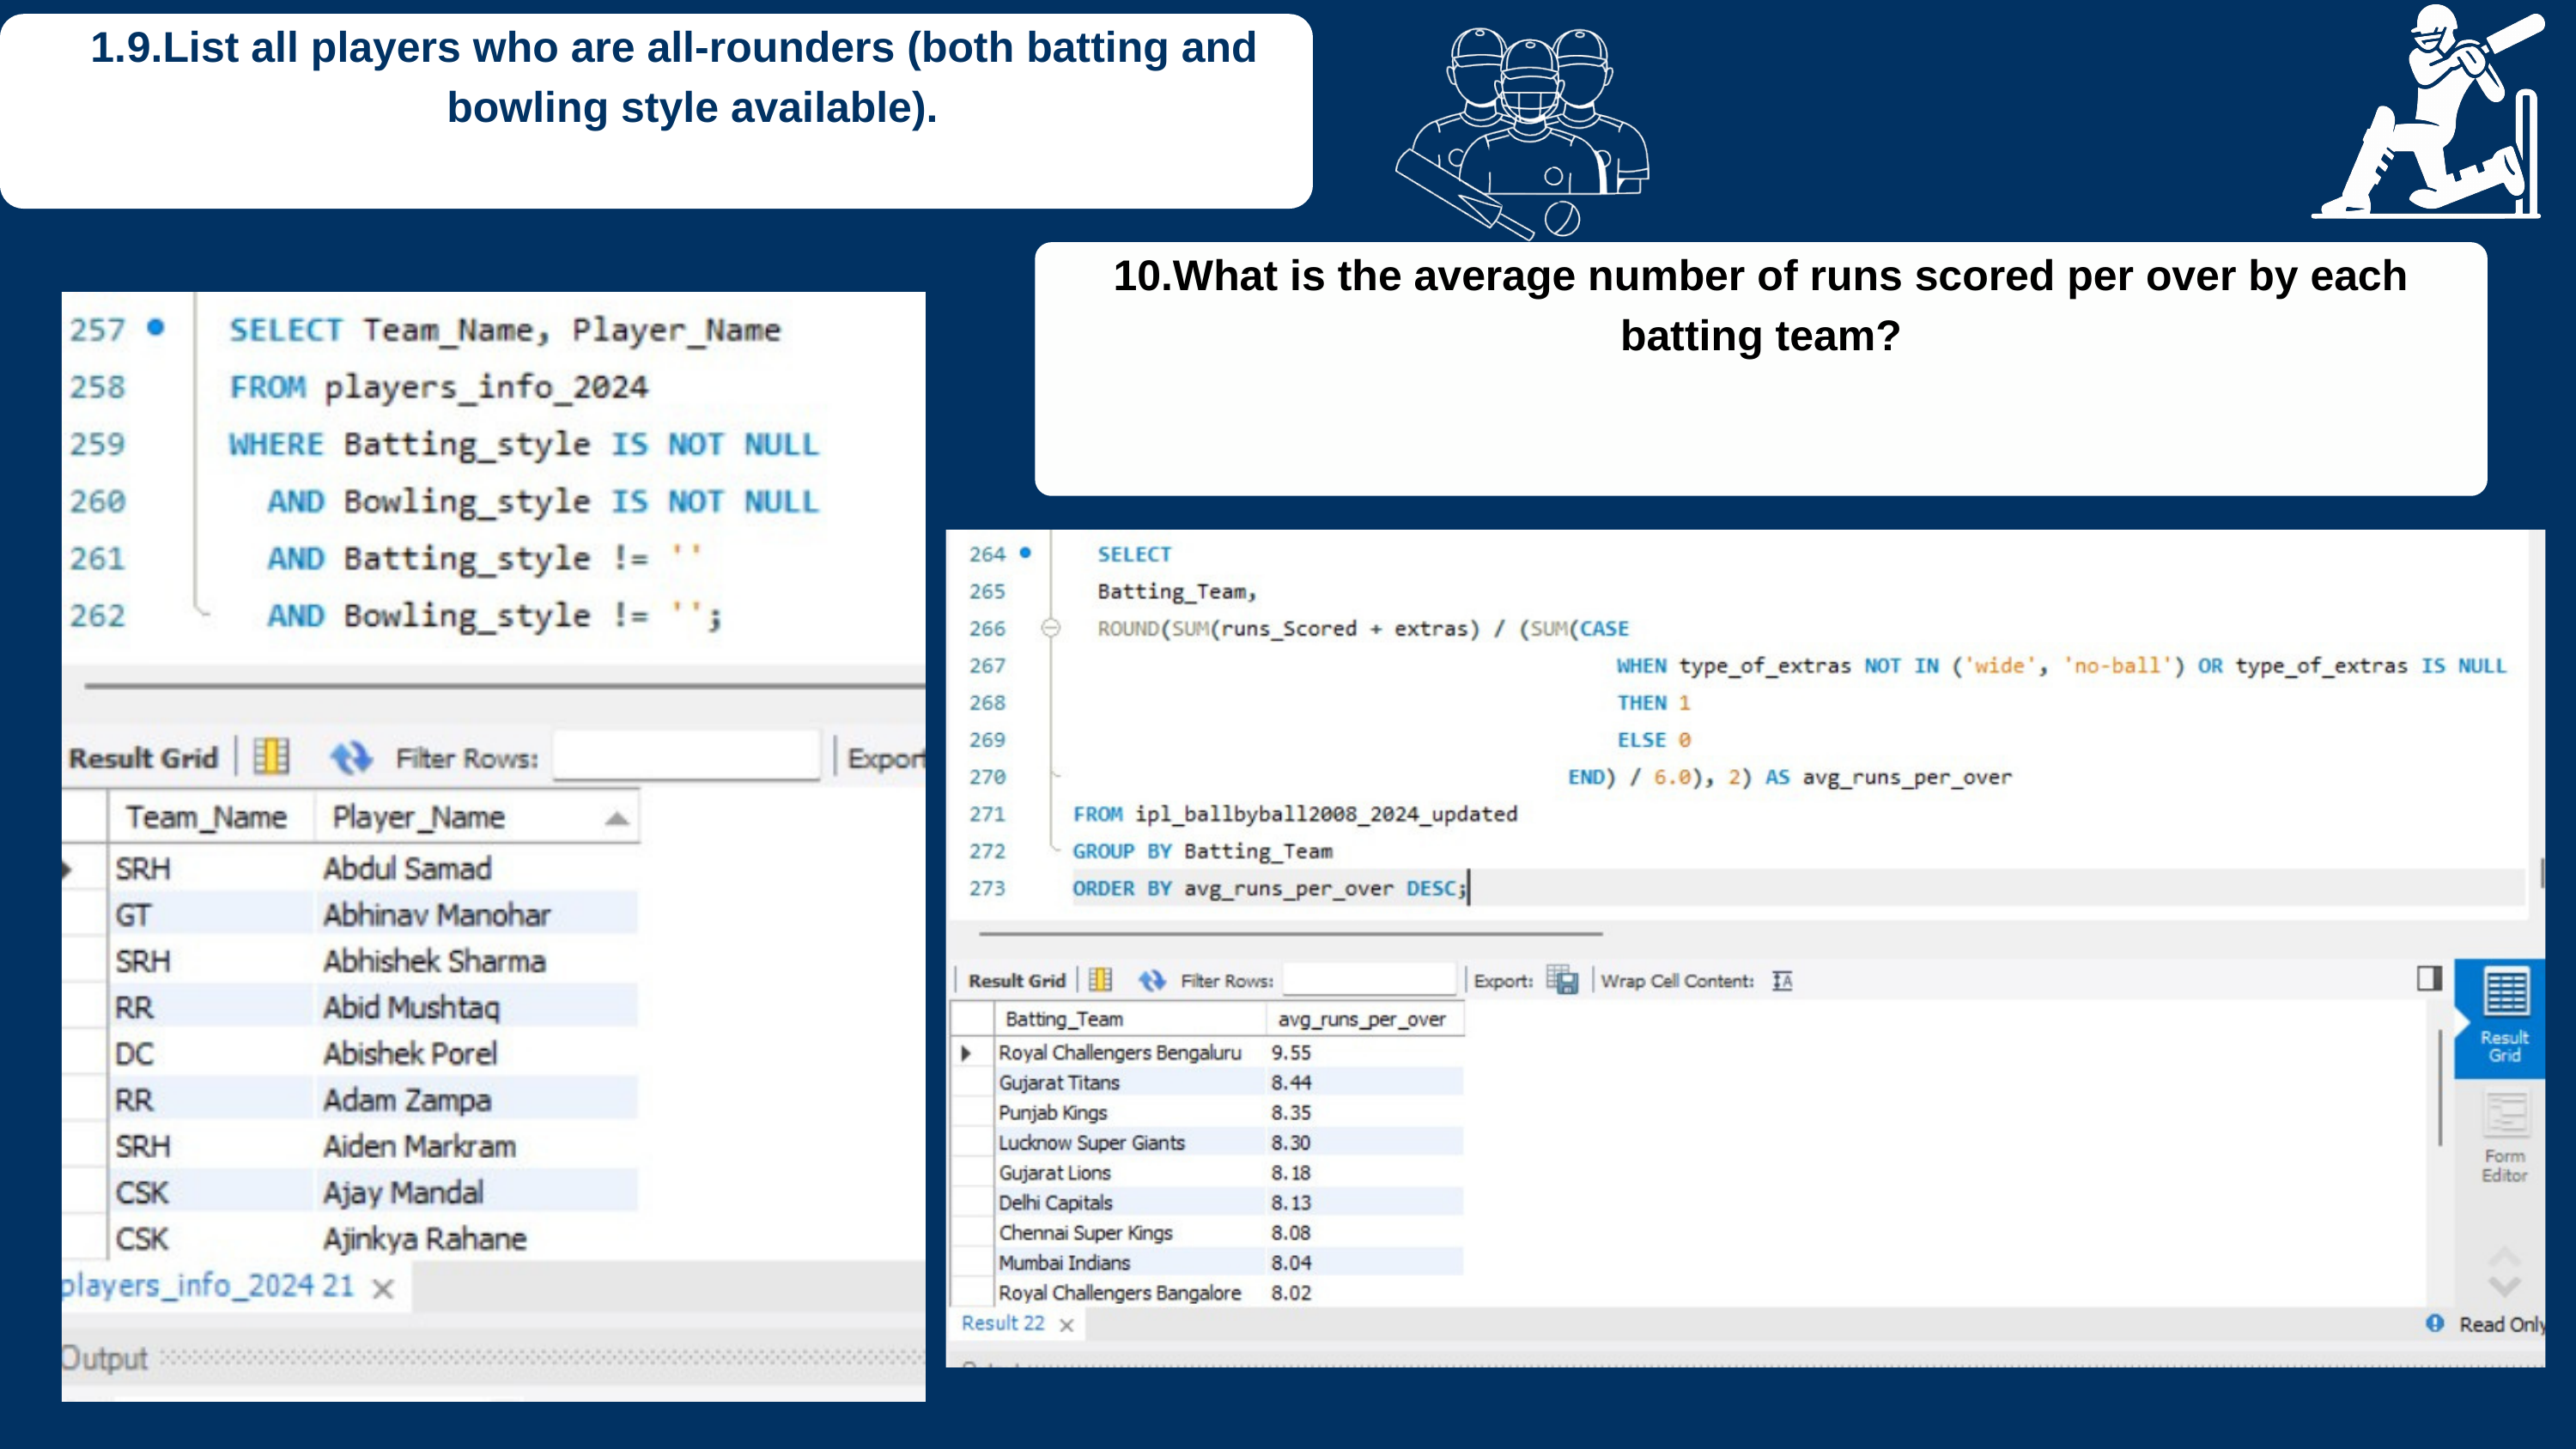

9.List all players who are all-rounders (both batting and bowling style available).
9

10.What is the average number of runs scored per over by each batting team?